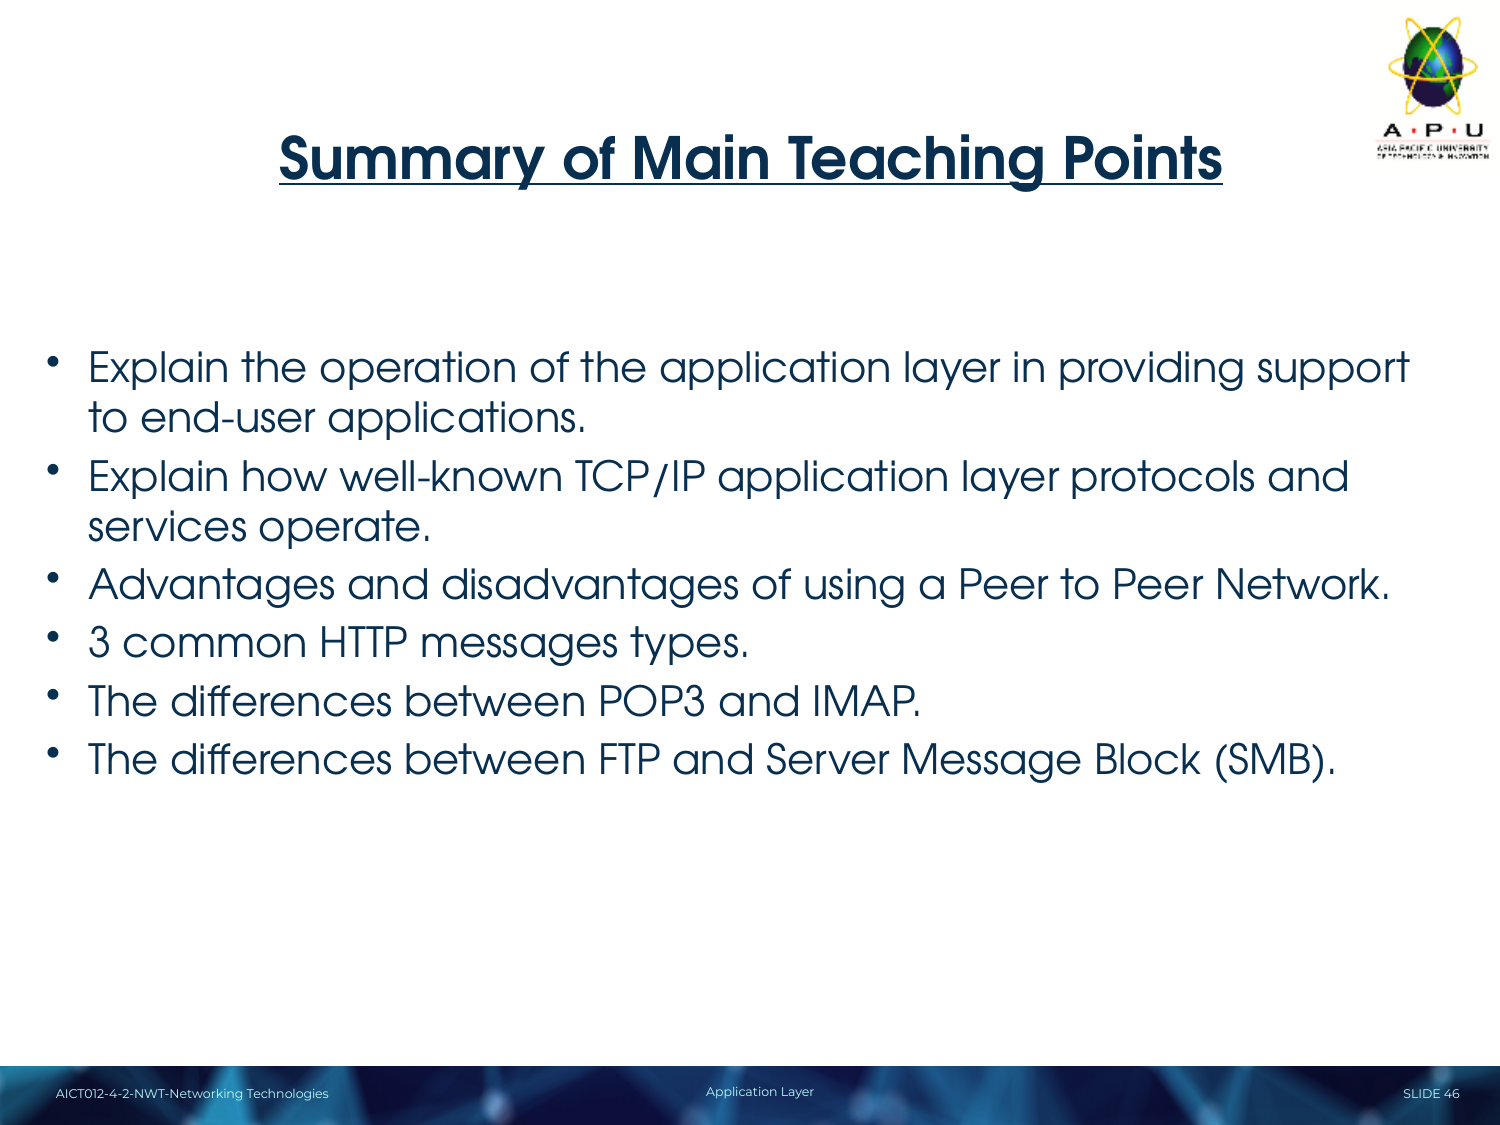

Summary of Main Teaching Points

Explain the operation of the application layer in providing support to end-user applications.
Explain how well-known TCP/IP application layer protocols and services operate.
Advantages and disadvantages of using a Peer to Peer Network.
3 common HTTP messages types.
The differences between POP3 and IMAP.
The differences between FTP and Server Message Block (SMB).